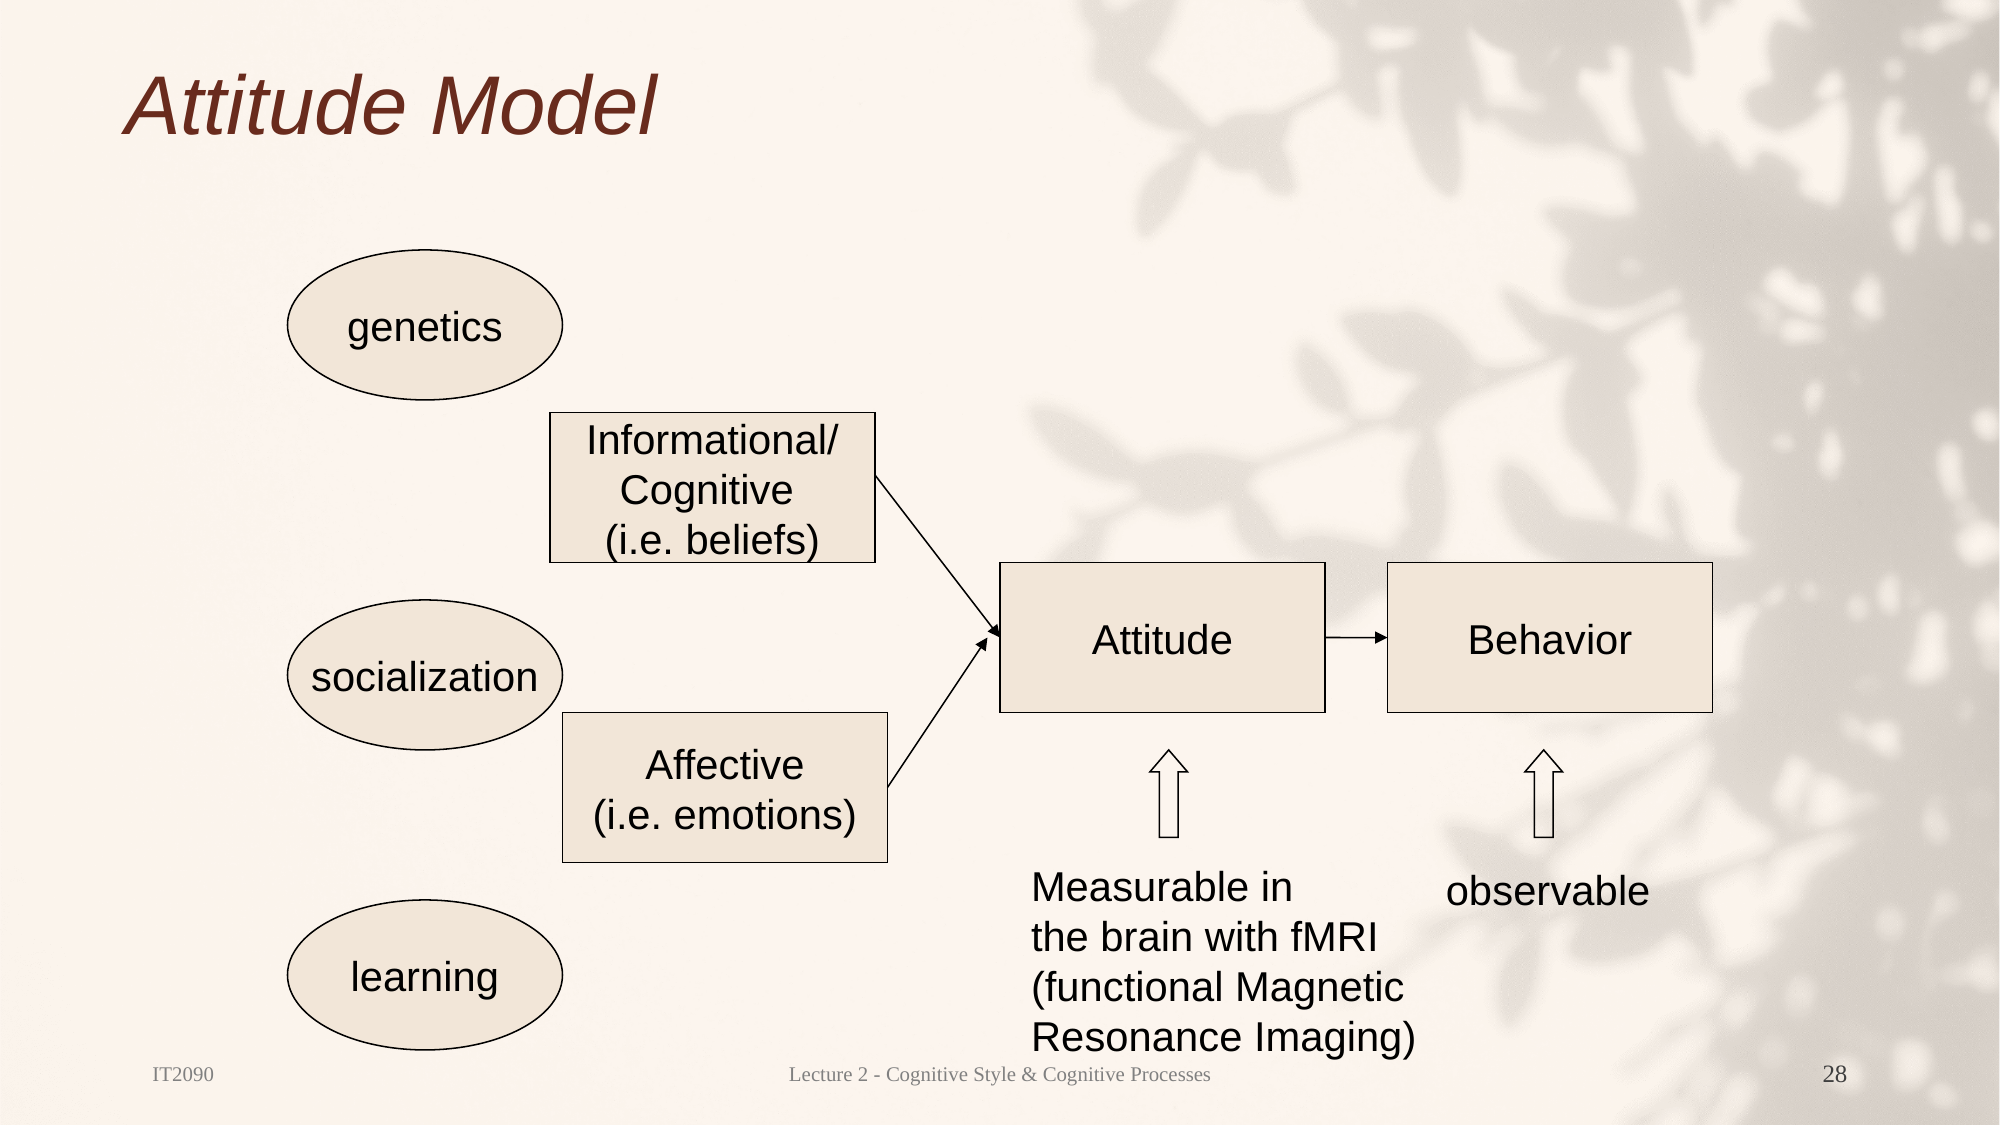

# Attitude Model
genetics
Informational/
Cognitive
(i.e. beliefs)

Attitude
Behavior
socialization

Affective
(i.e. emotions)

Measurable in
the brain with fMRI
(functional Magnetic
Resonance Imaging)
observable
learning
IT2090
Lecture 2 - Cognitive Style & Cognitive Processes
28